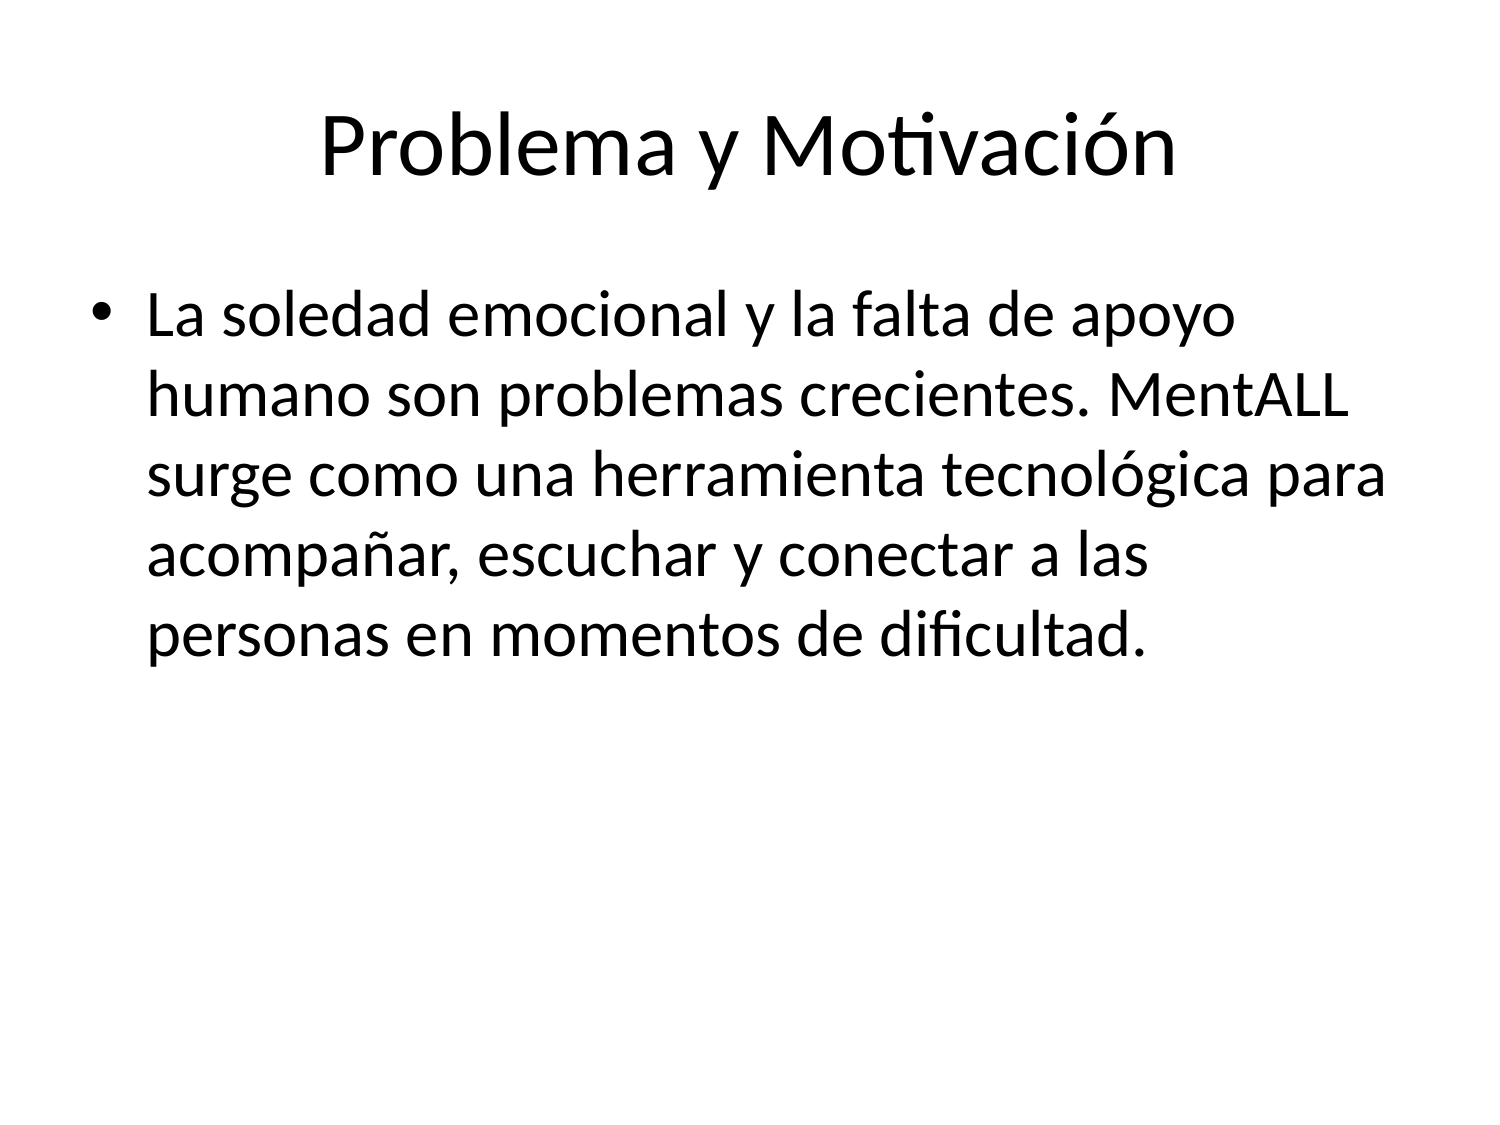

# Problema y Motivación
La soledad emocional y la falta de apoyo humano son problemas crecientes. MentALL surge como una herramienta tecnológica para acompañar, escuchar y conectar a las personas en momentos de dificultad.